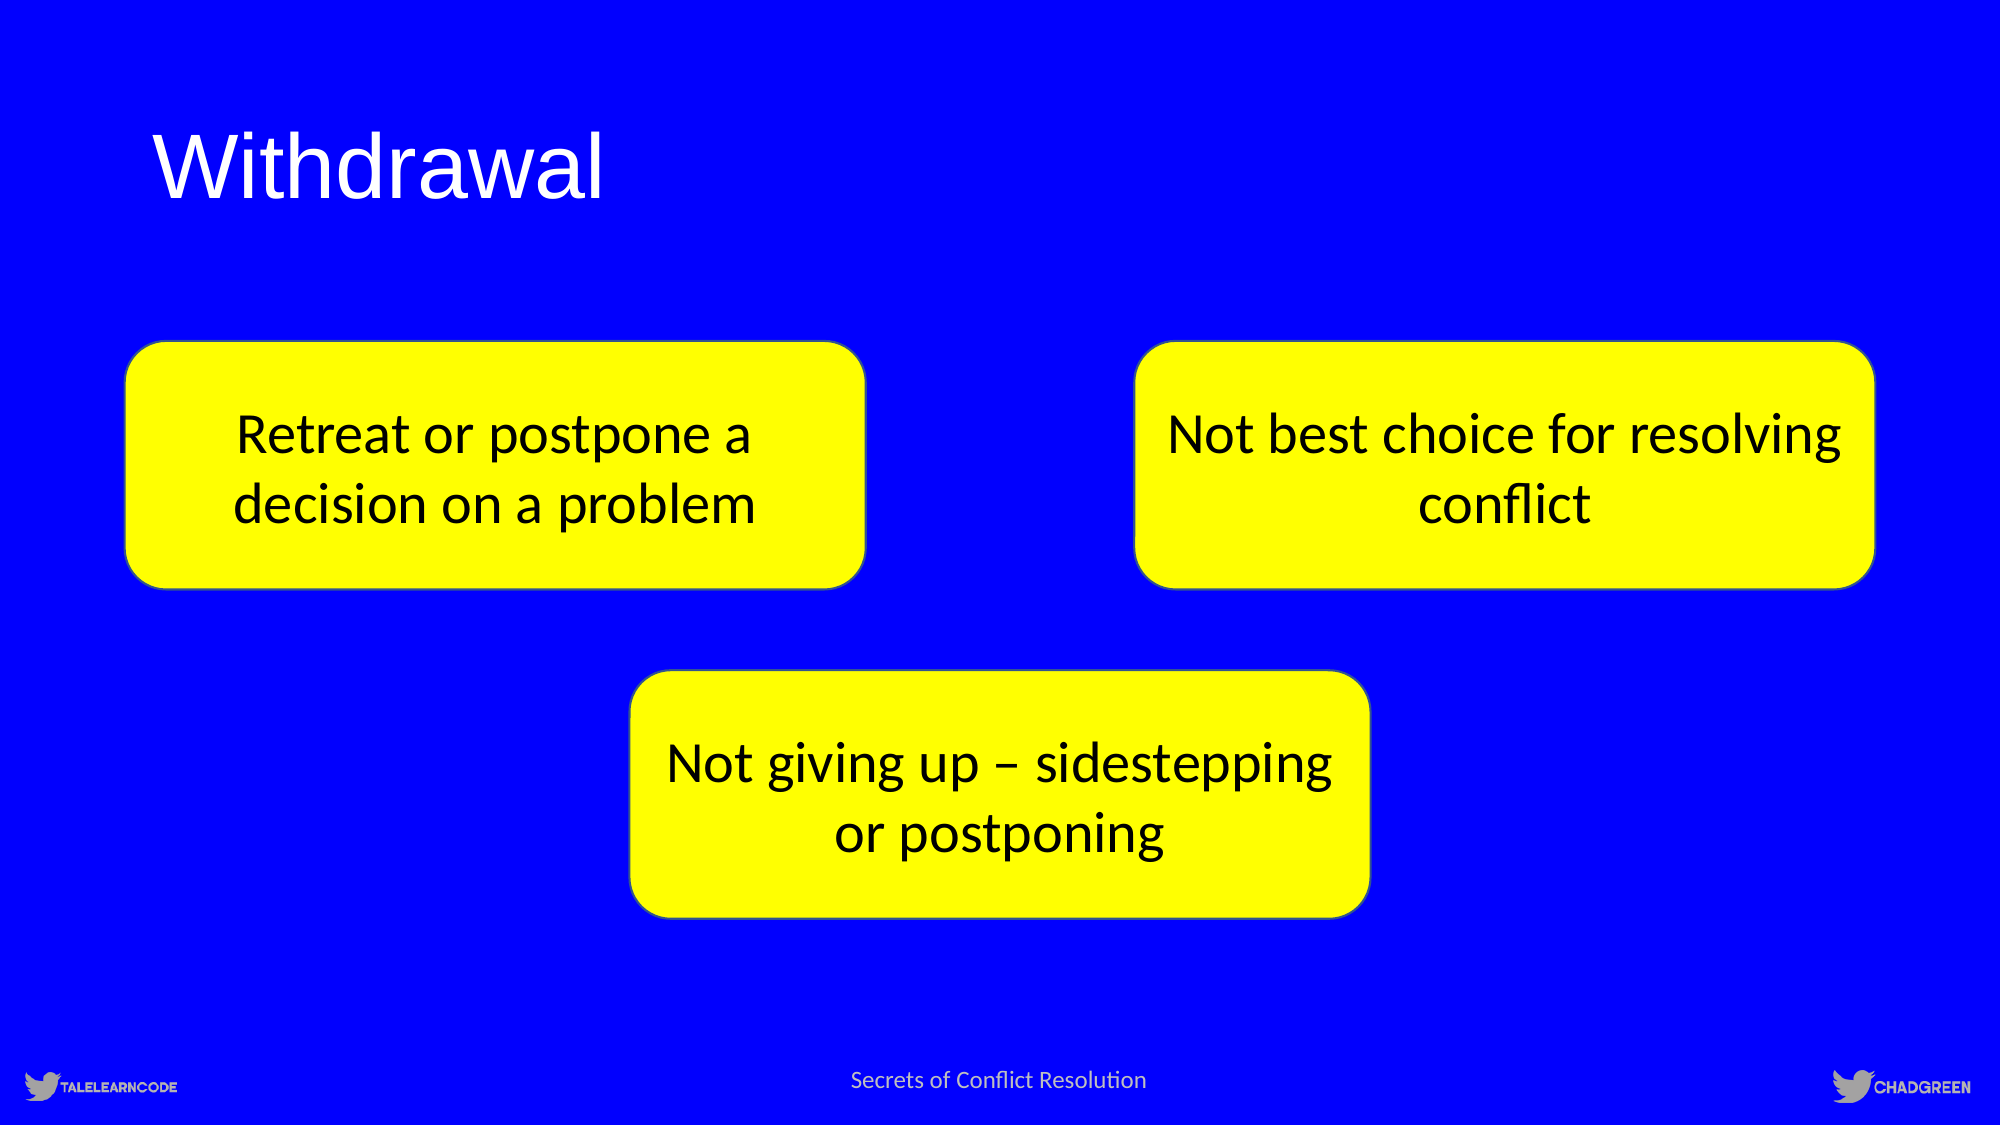

# Withdrawal
Retreat or postpone a decision on a problem
Not best choice for resolving conflict
Not giving up – sidestepping or postponing